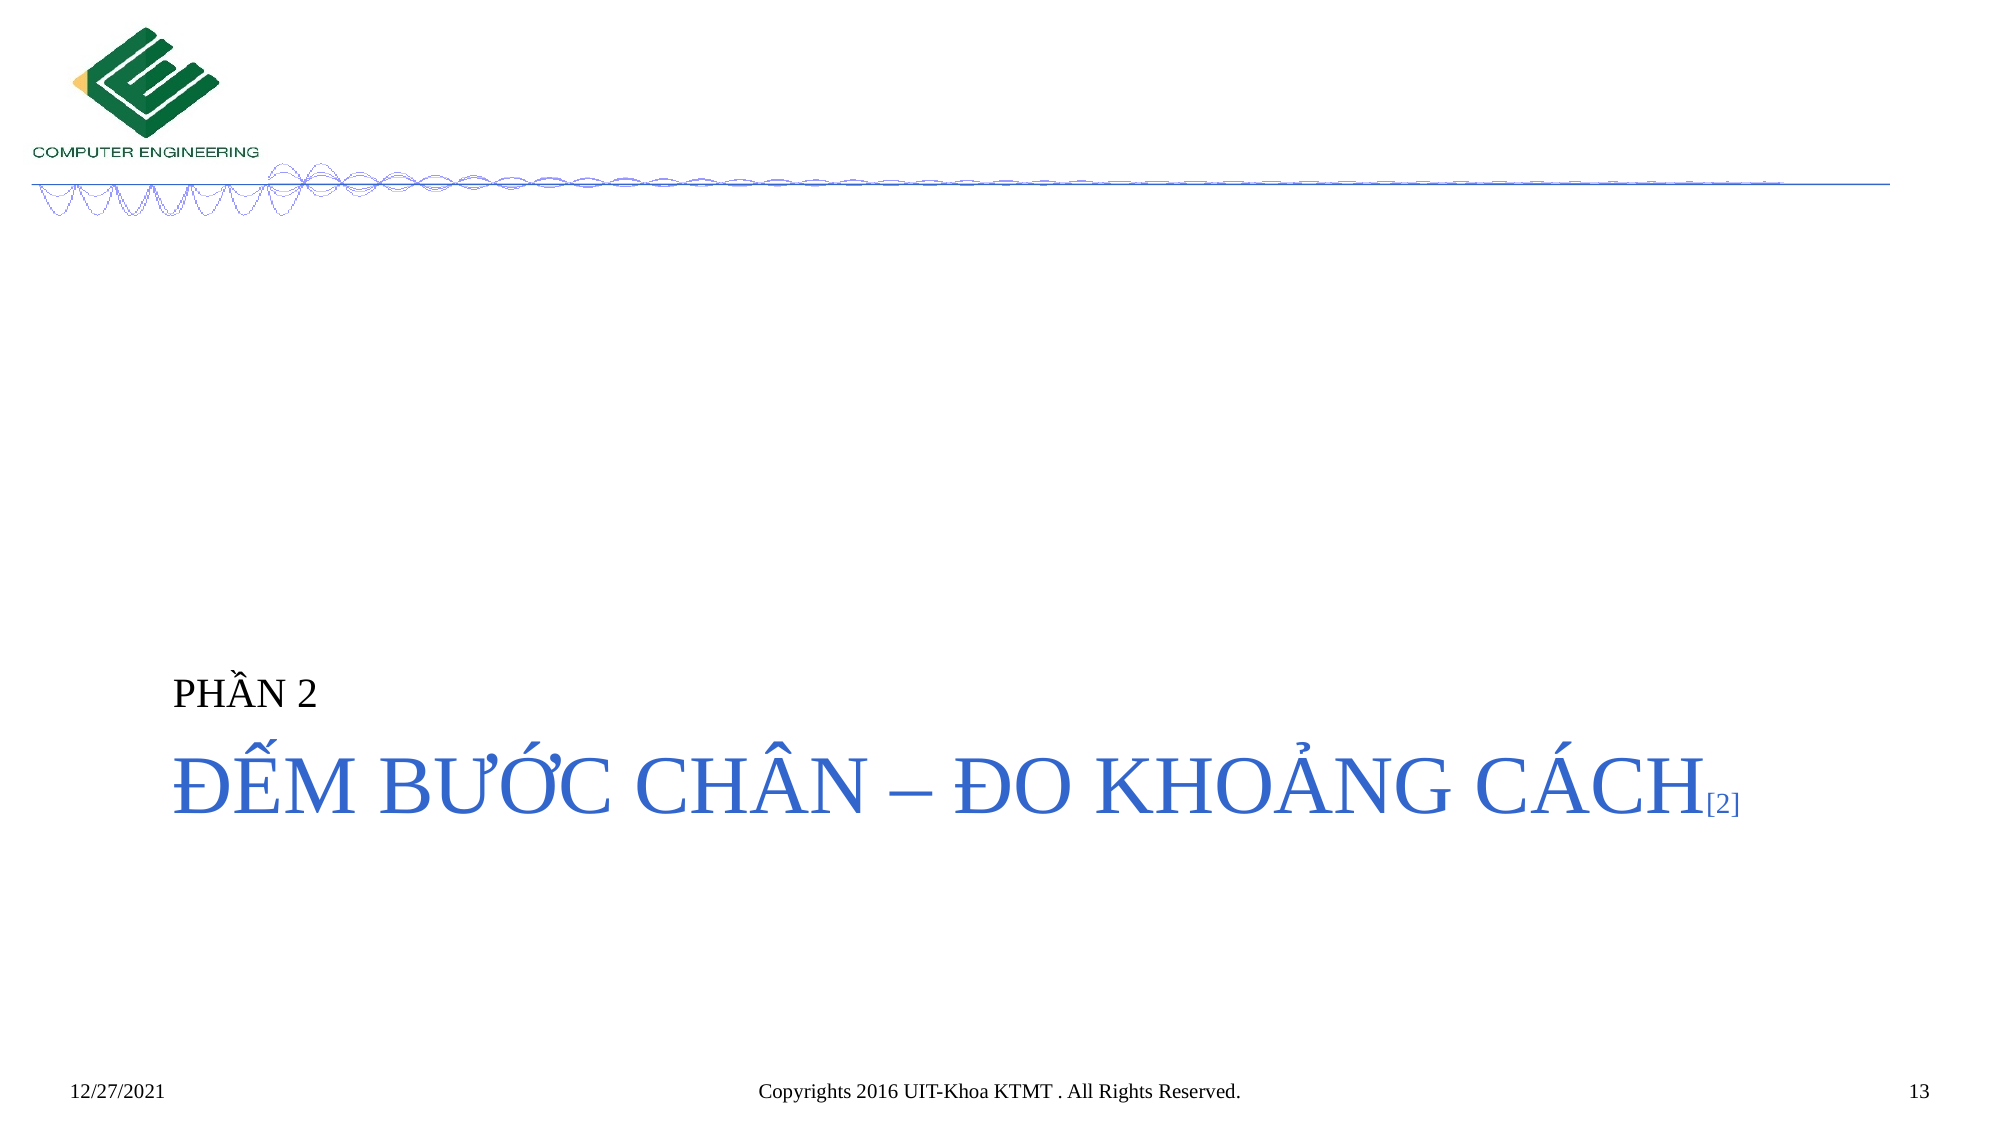

PHẦN 2
# Đếm bước chân – đo khoảng cách[2]
Copyrights 2016 UIT-Khoa KTMT . All Rights Reserved.
13
12/27/2021